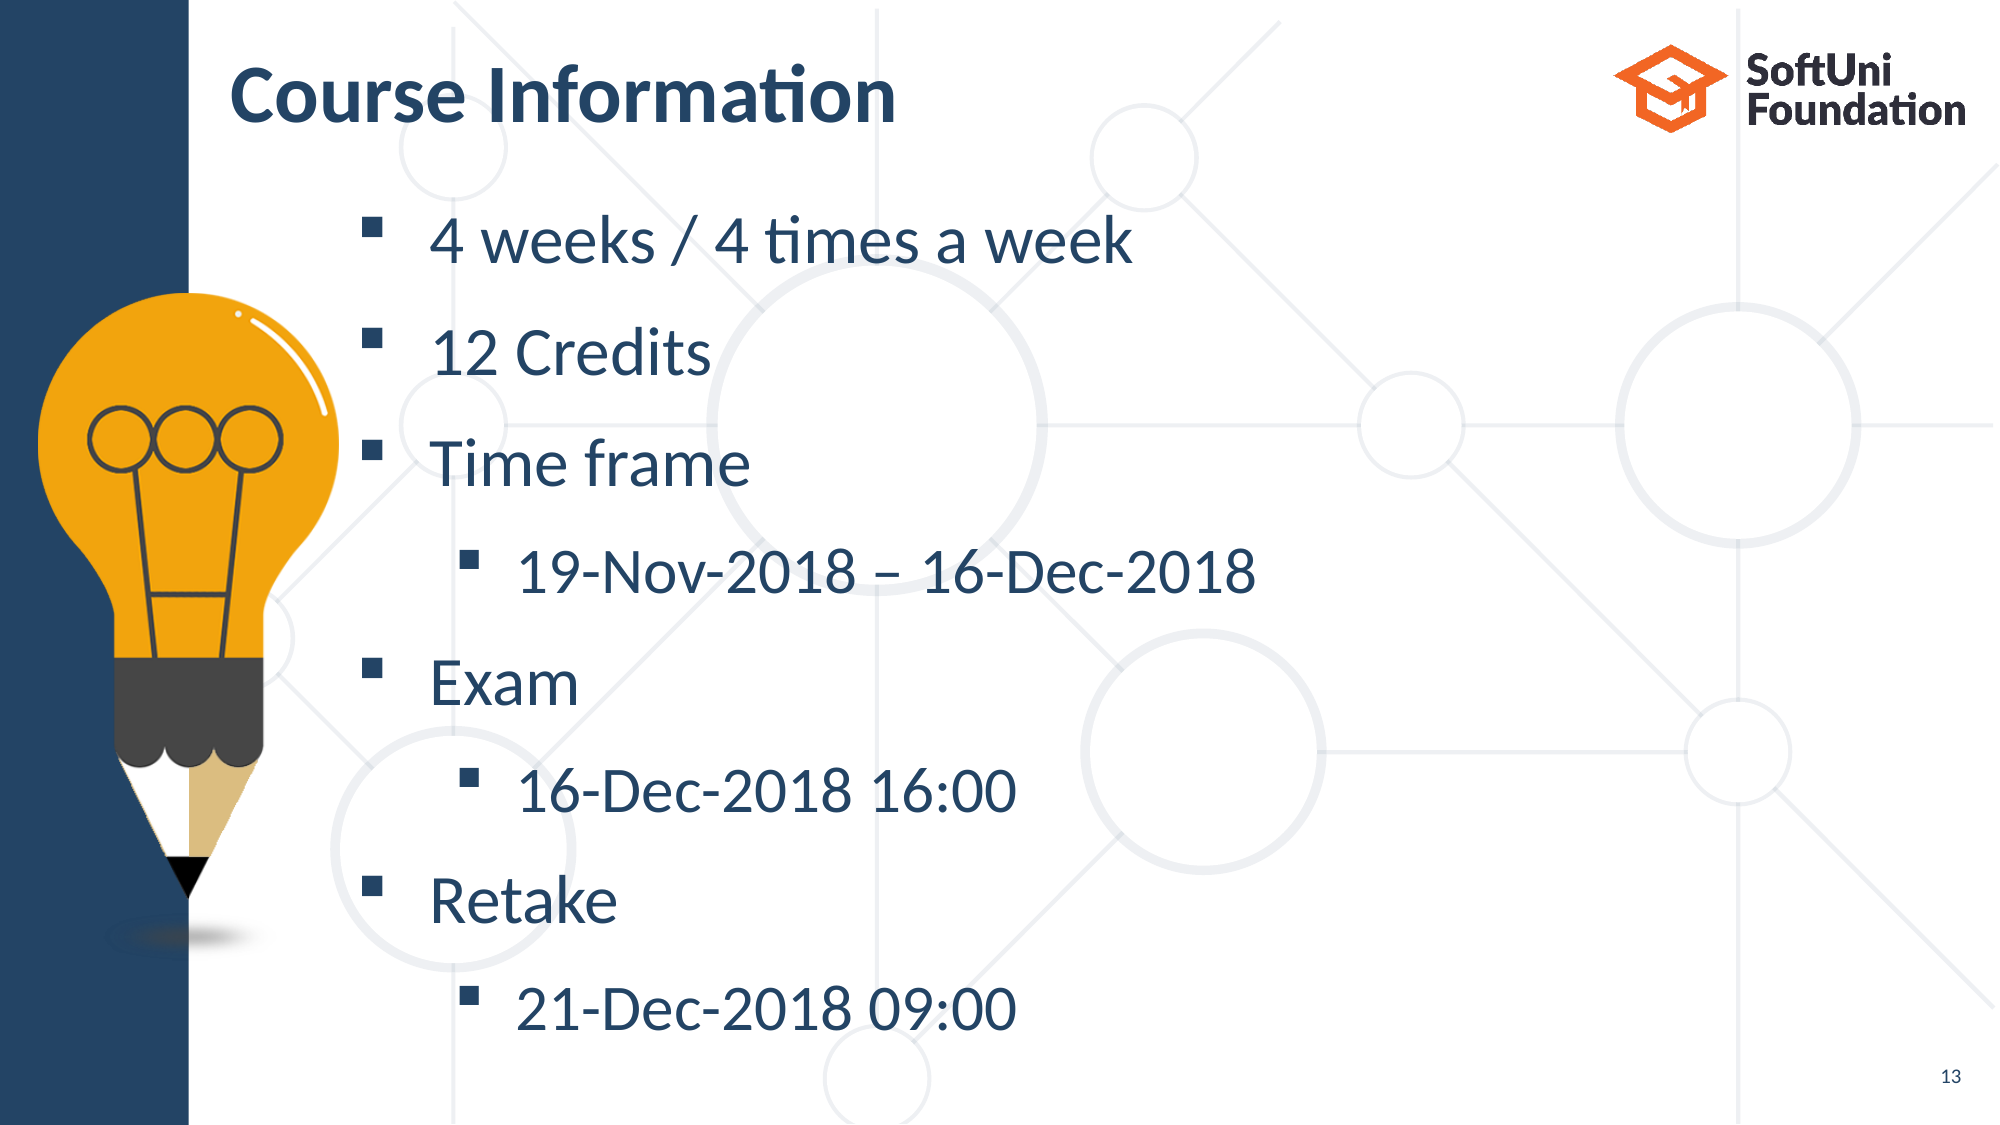

# Course Information
4 weeks / 4 times a week
12 Credits
Time frame
19-Nov-2018 – 16-Dec-2018
Exam
16-Dec-2018 16:00
Retake
21-Dec-2018 09:00

13